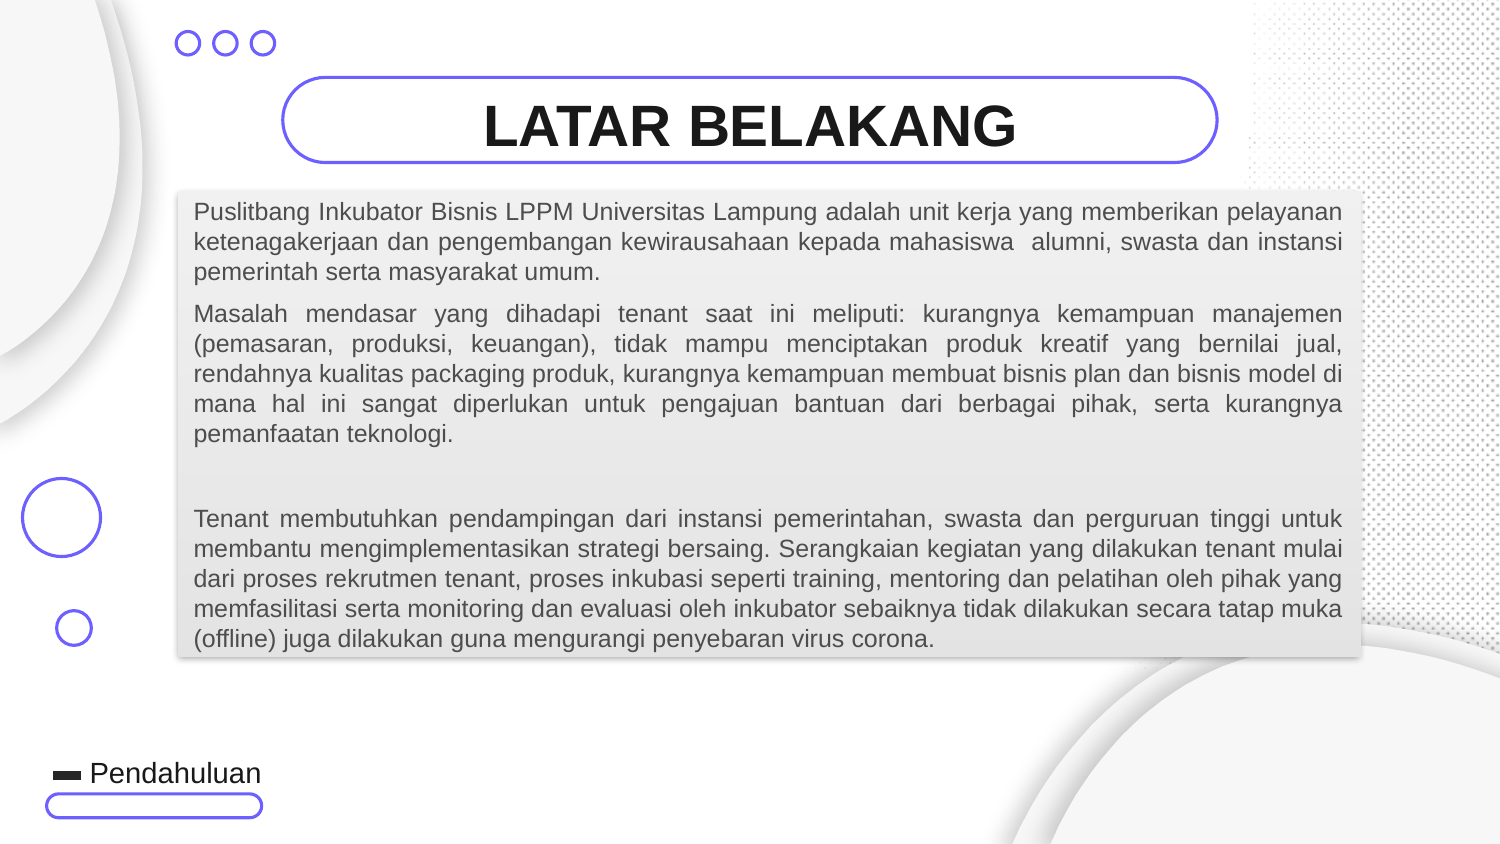

# LATAR BELAKANG
Puslitbang Inkubator Bisnis LPPM Universitas Lampung adalah unit kerja yang memberikan pelayanan ketenagakerjaan dan pengembangan kewirausahaan kepada mahasiswa  alumni, swasta dan instansi pemerintah serta masyarakat umum.
Masalah mendasar yang dihadapi tenant saat ini meliputi: kurangnya kemampuan manajemen (pemasaran, produksi, keuangan), tidak mampu menciptakan produk kreatif yang bernilai jual, rendahnya kualitas packaging produk, kurangnya kemampuan membuat bisnis plan dan bisnis model di mana hal ini sangat diperlukan untuk pengajuan bantuan dari berbagai pihak, serta kurangnya pemanfaatan teknologi.

Tenant membutuhkan pendampingan dari instansi pemerintahan, swasta dan perguruan tinggi untuk membantu mengimplementasikan strategi bersaing. Serangkaian kegiatan yang dilakukan tenant mulai dari proses rekrutmen tenant, proses inkubasi seperti training, mentoring dan pelatihan oleh pihak yang memfasilitasi serta monitoring dan evaluasi oleh inkubator sebaiknya tidak dilakukan secara tatap muka (offline) juga dilakukan guna mengurangi penyebaran virus corona.

Pendahuluan